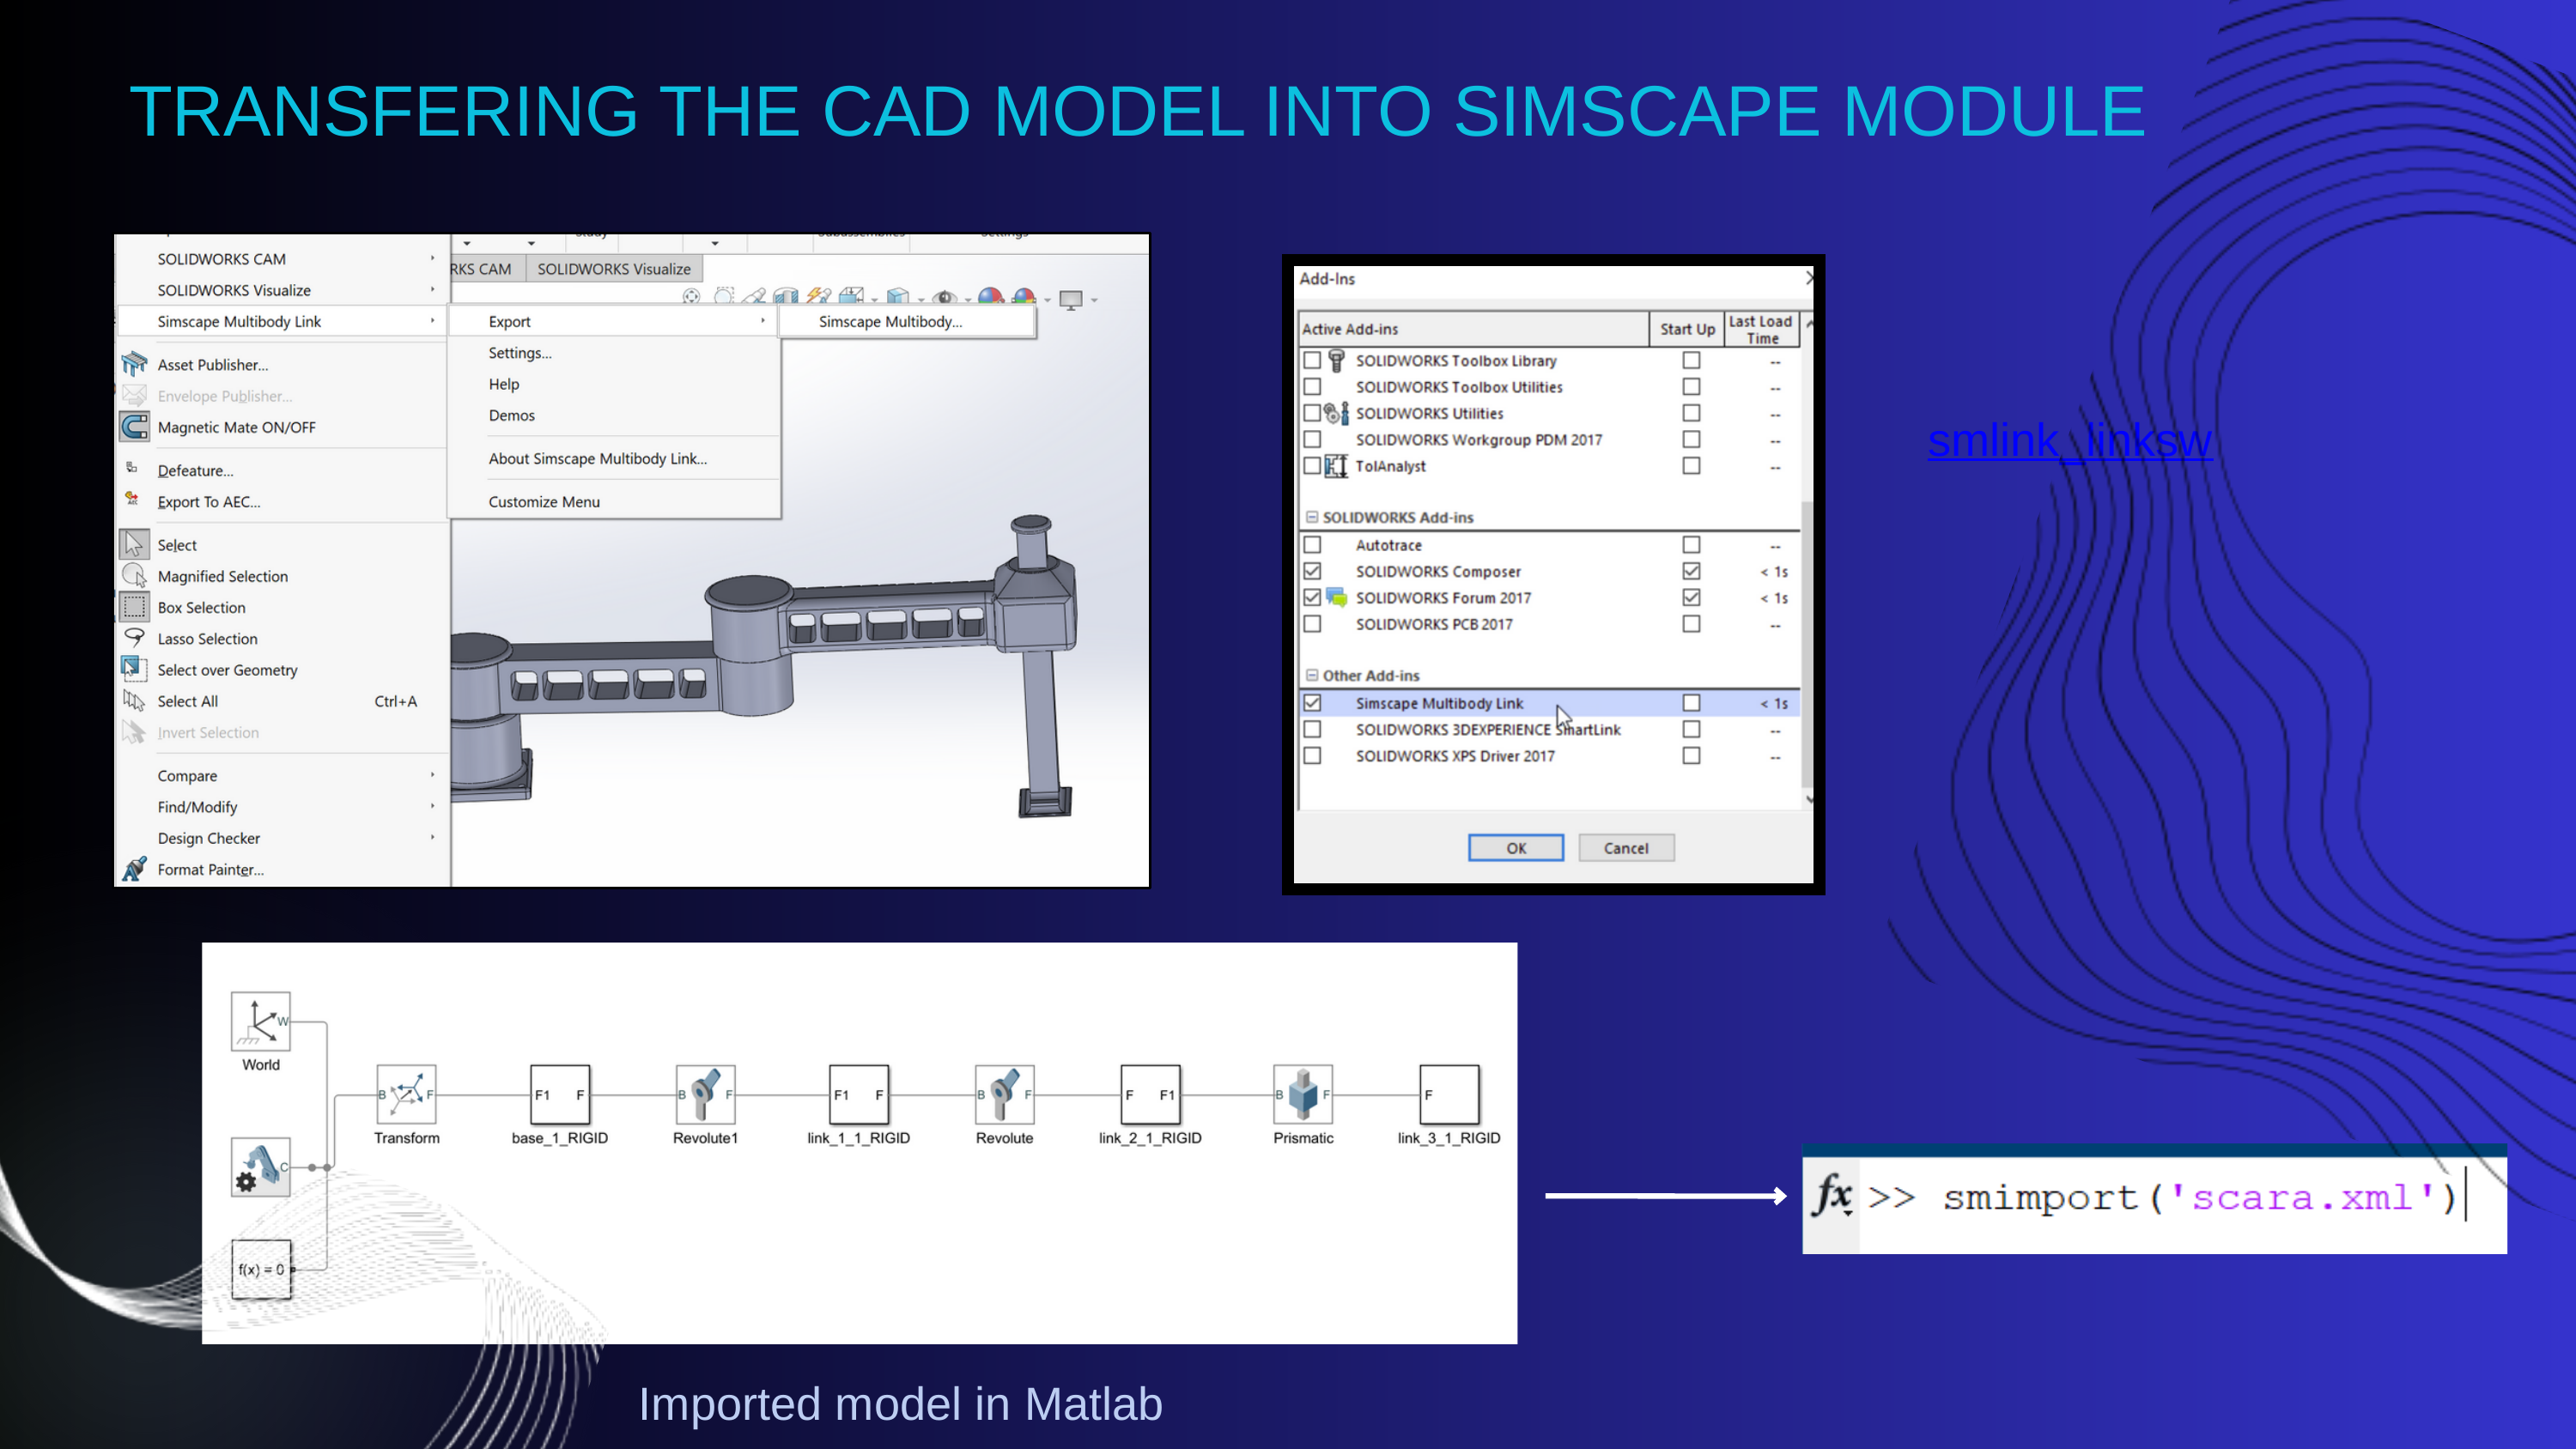

TRANSFERING THE CAD MODEL INTO SIMSCAPE MODULE

smlink_linksw

Imported model in Matlab